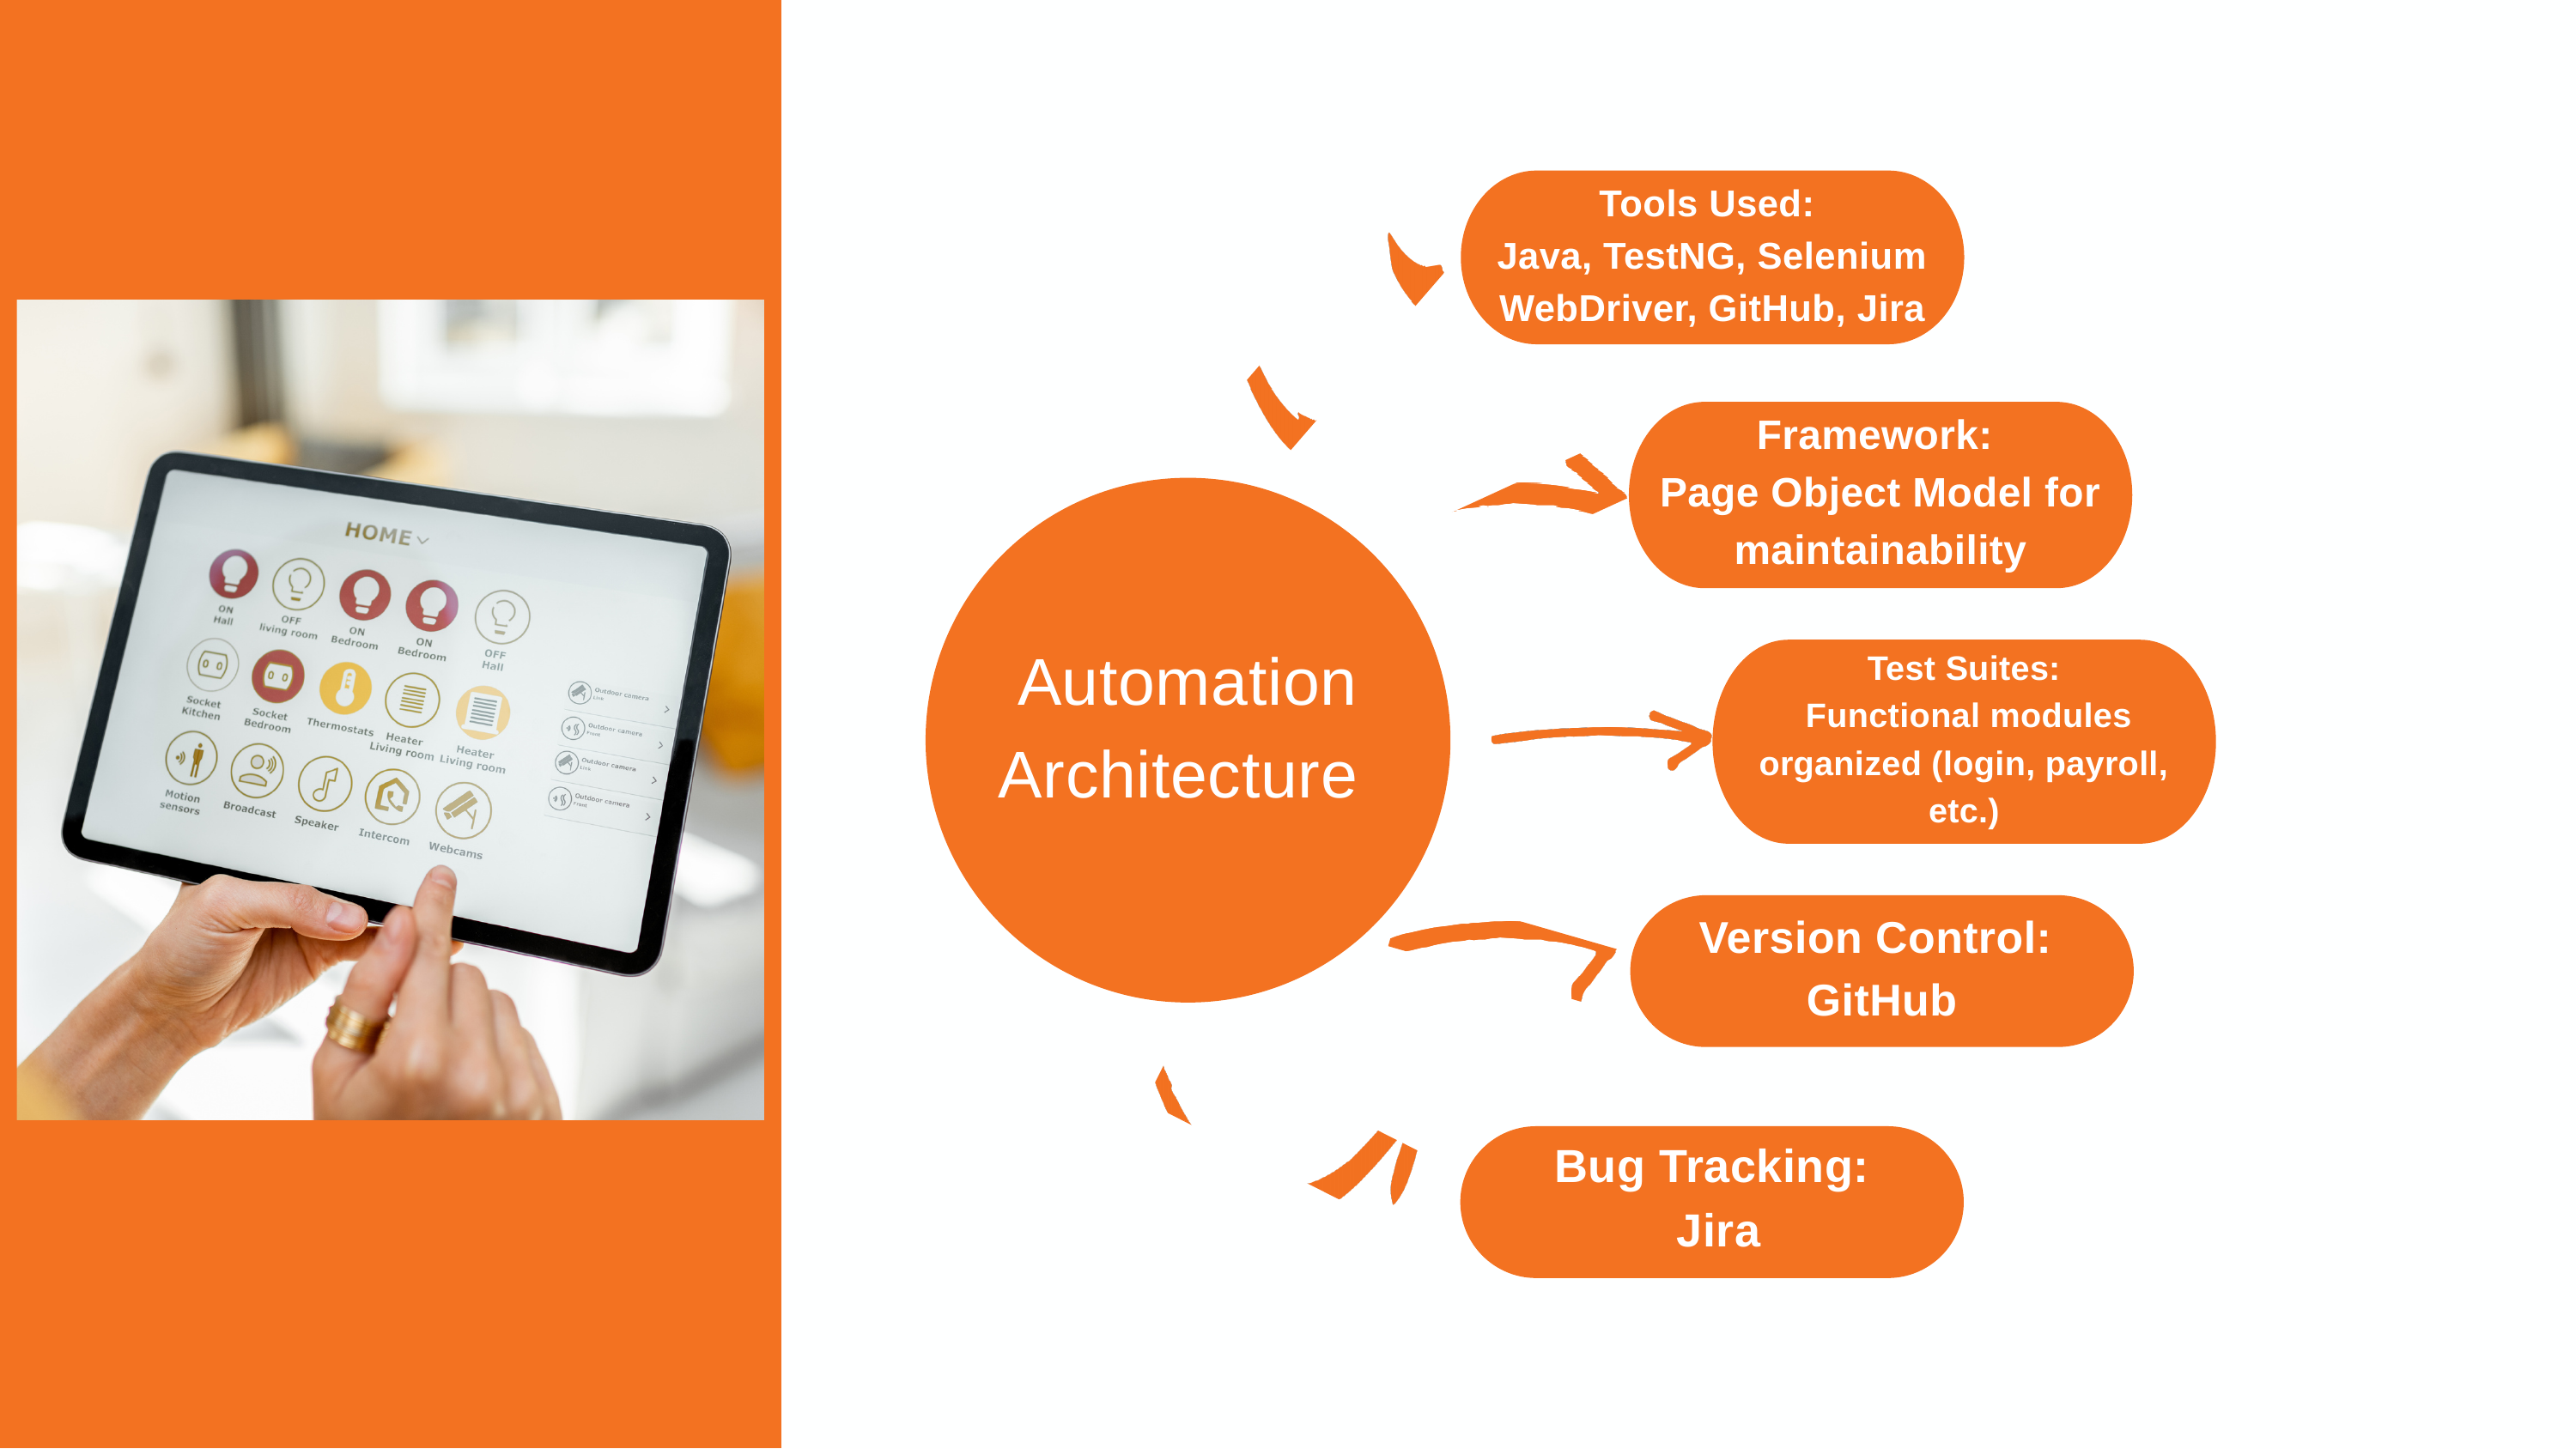

Tools Used:
Java, TestNG, Selenium WebDriver, GitHub, Jira

Framework:
Page Object Model for maintainability

Automation Architecture

Test Suites:
 Functional modules organized (login, payroll, etc.)

Version Control:
GitHub

Bug Tracking:
 Jira